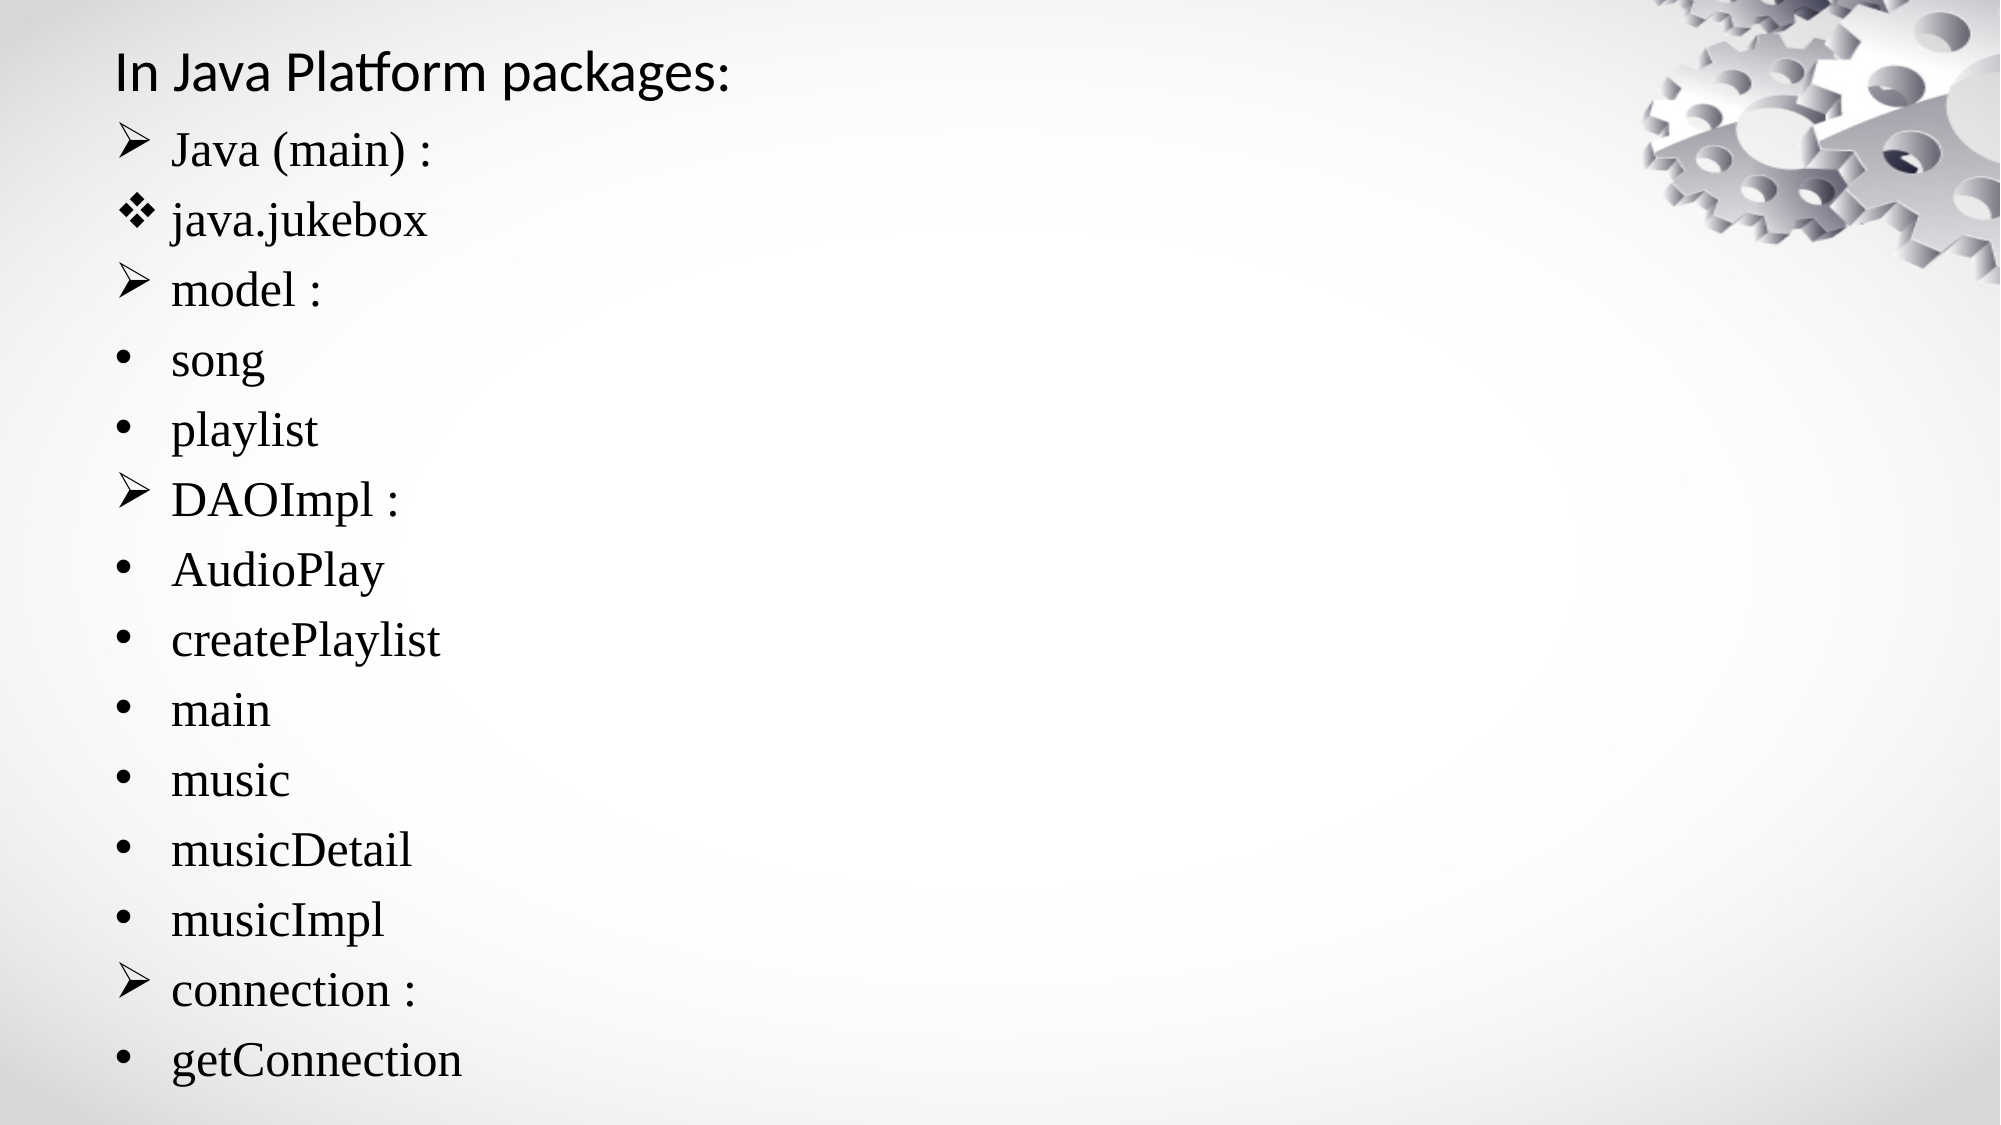

# In Java Platform packages:
Java (main) :
java.jukebox
model :
song
playlist
DAOImpl :
AudioPlay
createPlaylist
main
music
musicDetail
musicImpl
connection :
getConnection